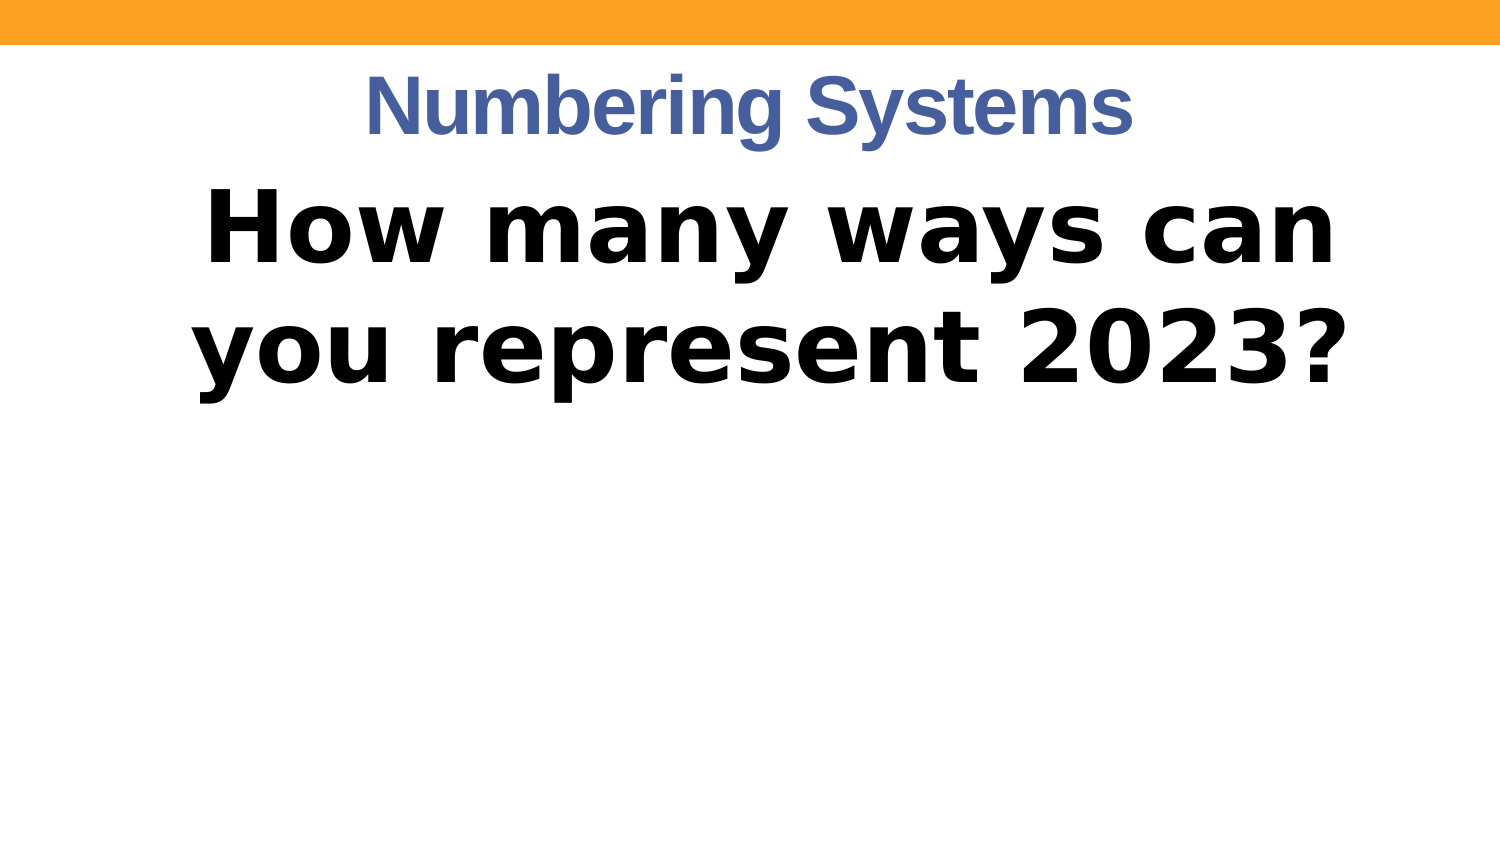

# Numbering Systems
How many ways can you represent 2023?